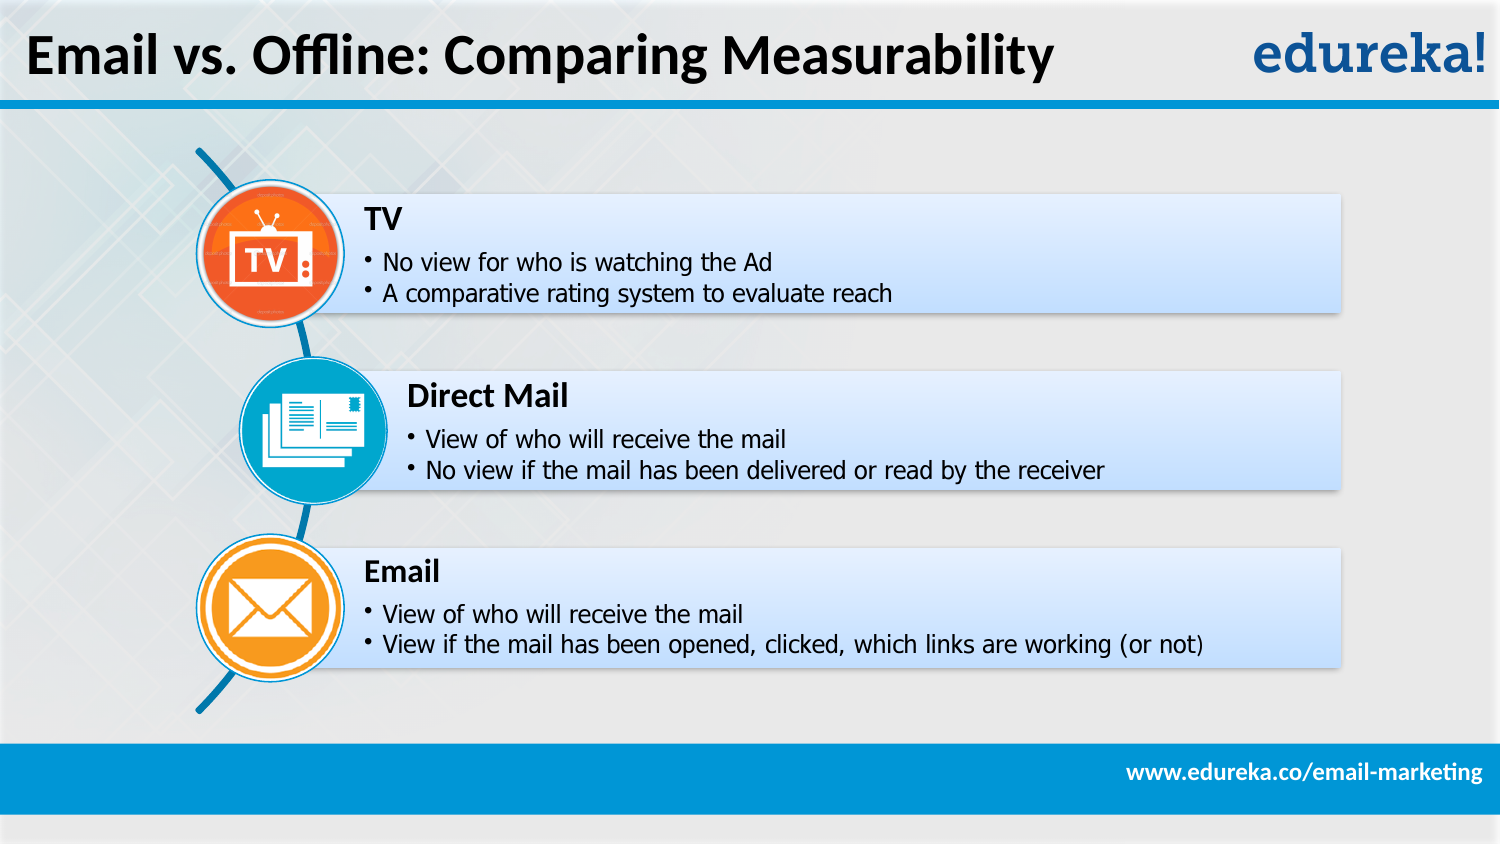

Email vs. Offline: Comparing Measurability
TV
No view for who is watching the Ad
A comparative rating system to evaluate reach
Direct Mail
View of who will receive the mail
No view if the mail has been delivered or read by the receiver
Email
View of who will receive the mail
View if the mail has been opened, clicked, which links are working (or not)
www.edureka.co/email-marketing